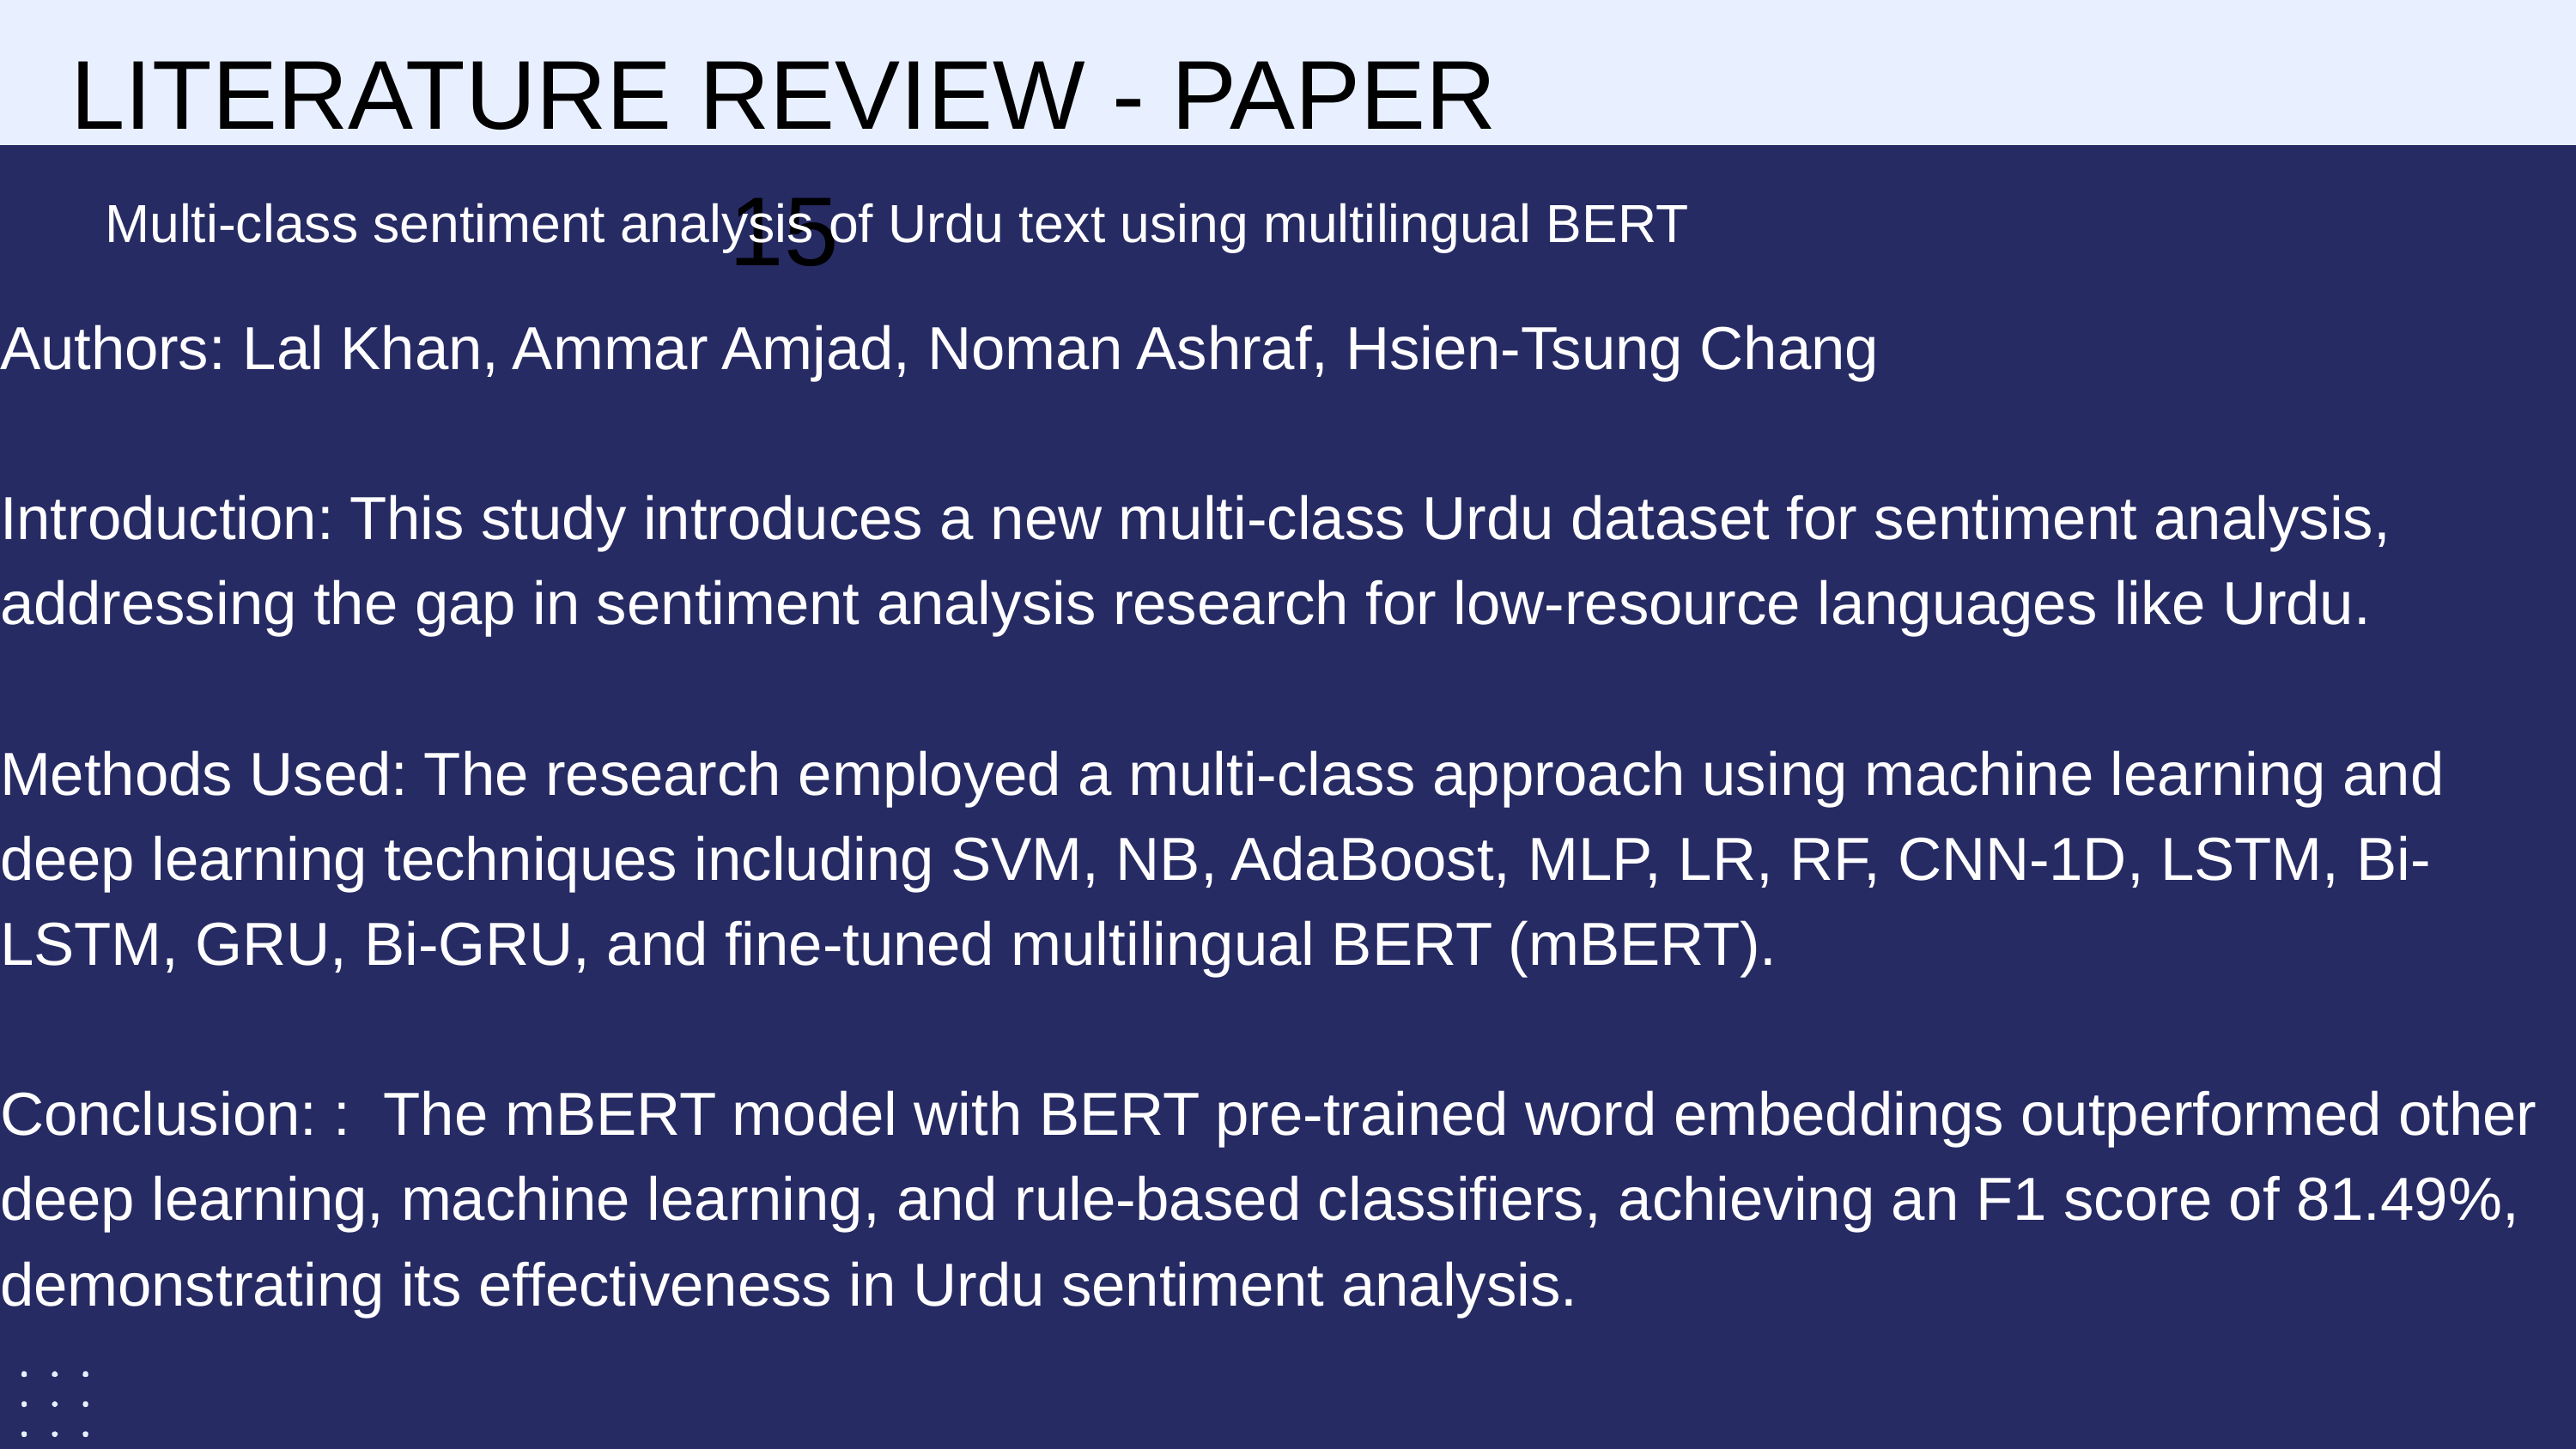

LITERATURE REVIEW - PAPER 15
Multi-class sentiment analysis of Urdu text using multilingual BERT
Authors: Lal Khan, Ammar Amjad, Noman Ashraf, Hsien-Tsung Chang

Introduction: This study introduces a new multi-class Urdu dataset for sentiment analysis, addressing the gap in sentiment analysis research for low-resource languages like Urdu.

Methods Used: The research employed a multi-class approach using machine learning and deep learning techniques including SVM, NB, AdaBoost, MLP, LR, RF, CNN-1D, LSTM, Bi-LSTM, GRU, Bi-GRU, and fine-tuned multilingual BERT (mBERT).

Conclusion: :  The mBERT model with BERT pre-trained word embeddings outperformed other deep learning, machine learning, and rule-based classifiers, achieving an F1 score of 81.49%, demonstrating its effectiveness in Urdu sentiment analysis.